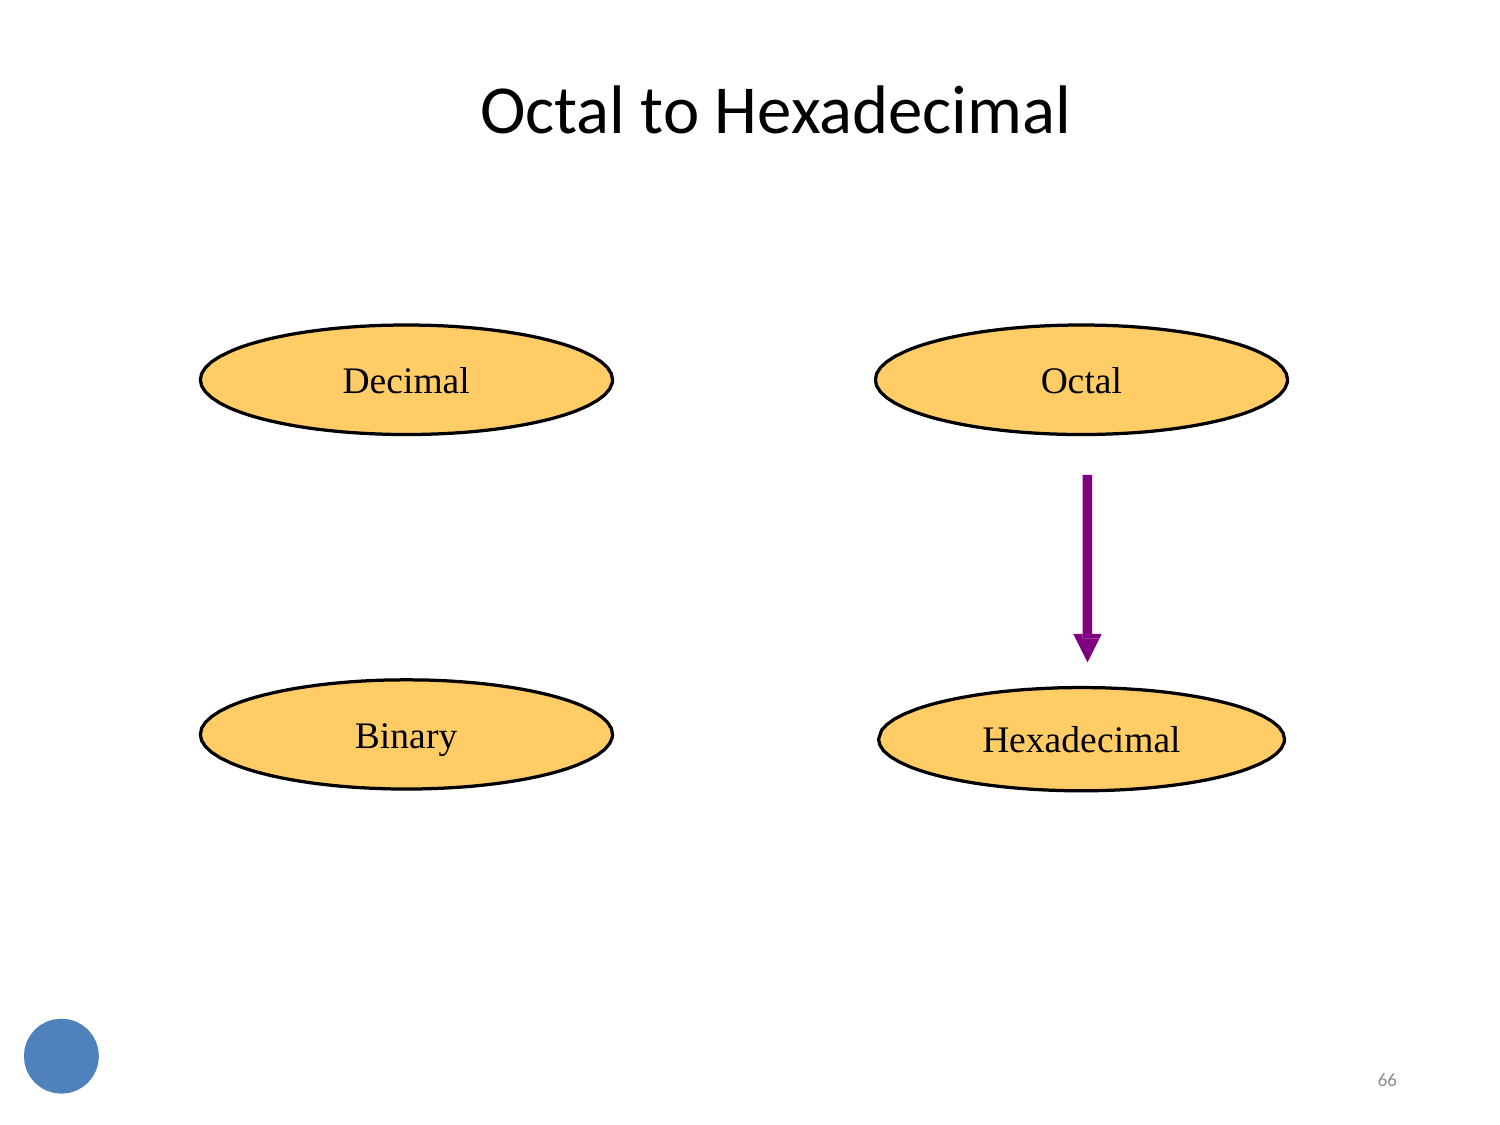

66
# Octal to Hexadecimal

Decimal
Octal

Binary
Hexadecimal